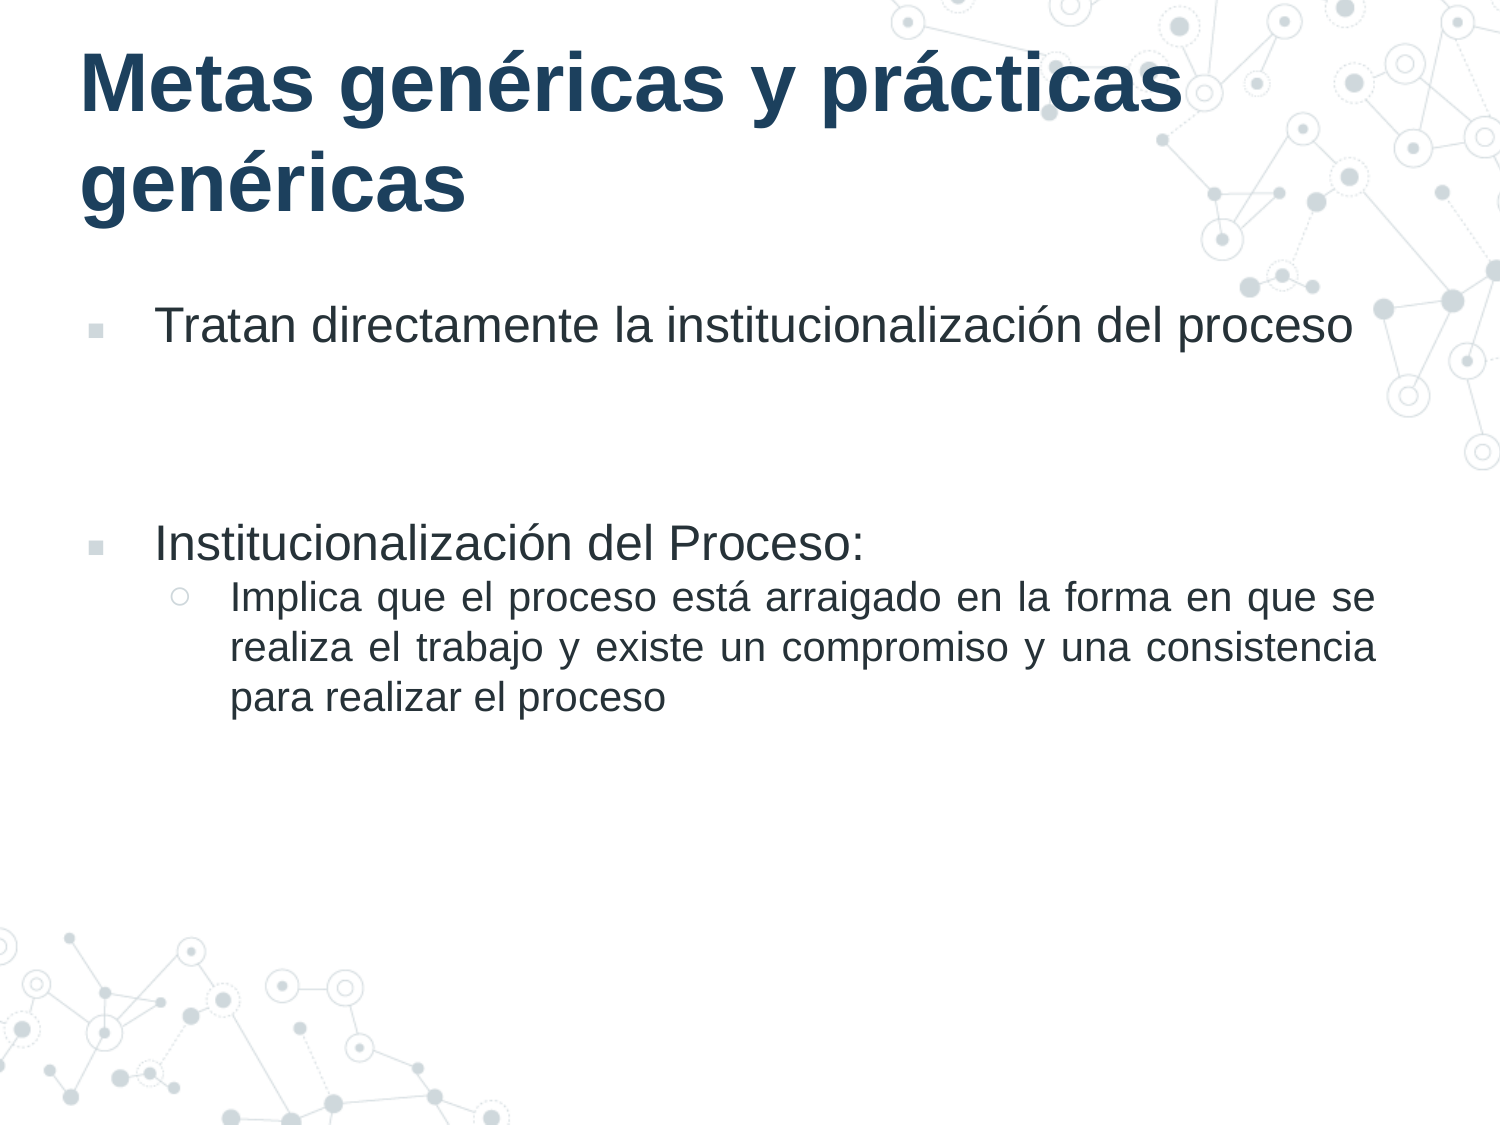

# Metas genéricas y prácticas genéricas
Tratan directamente la institucionalización del proceso

Institucionalización del Proceso:
Implica que el proceso está arraigado en la forma en que se realiza el trabajo y existe un compromiso y una consistencia para realizar el proceso